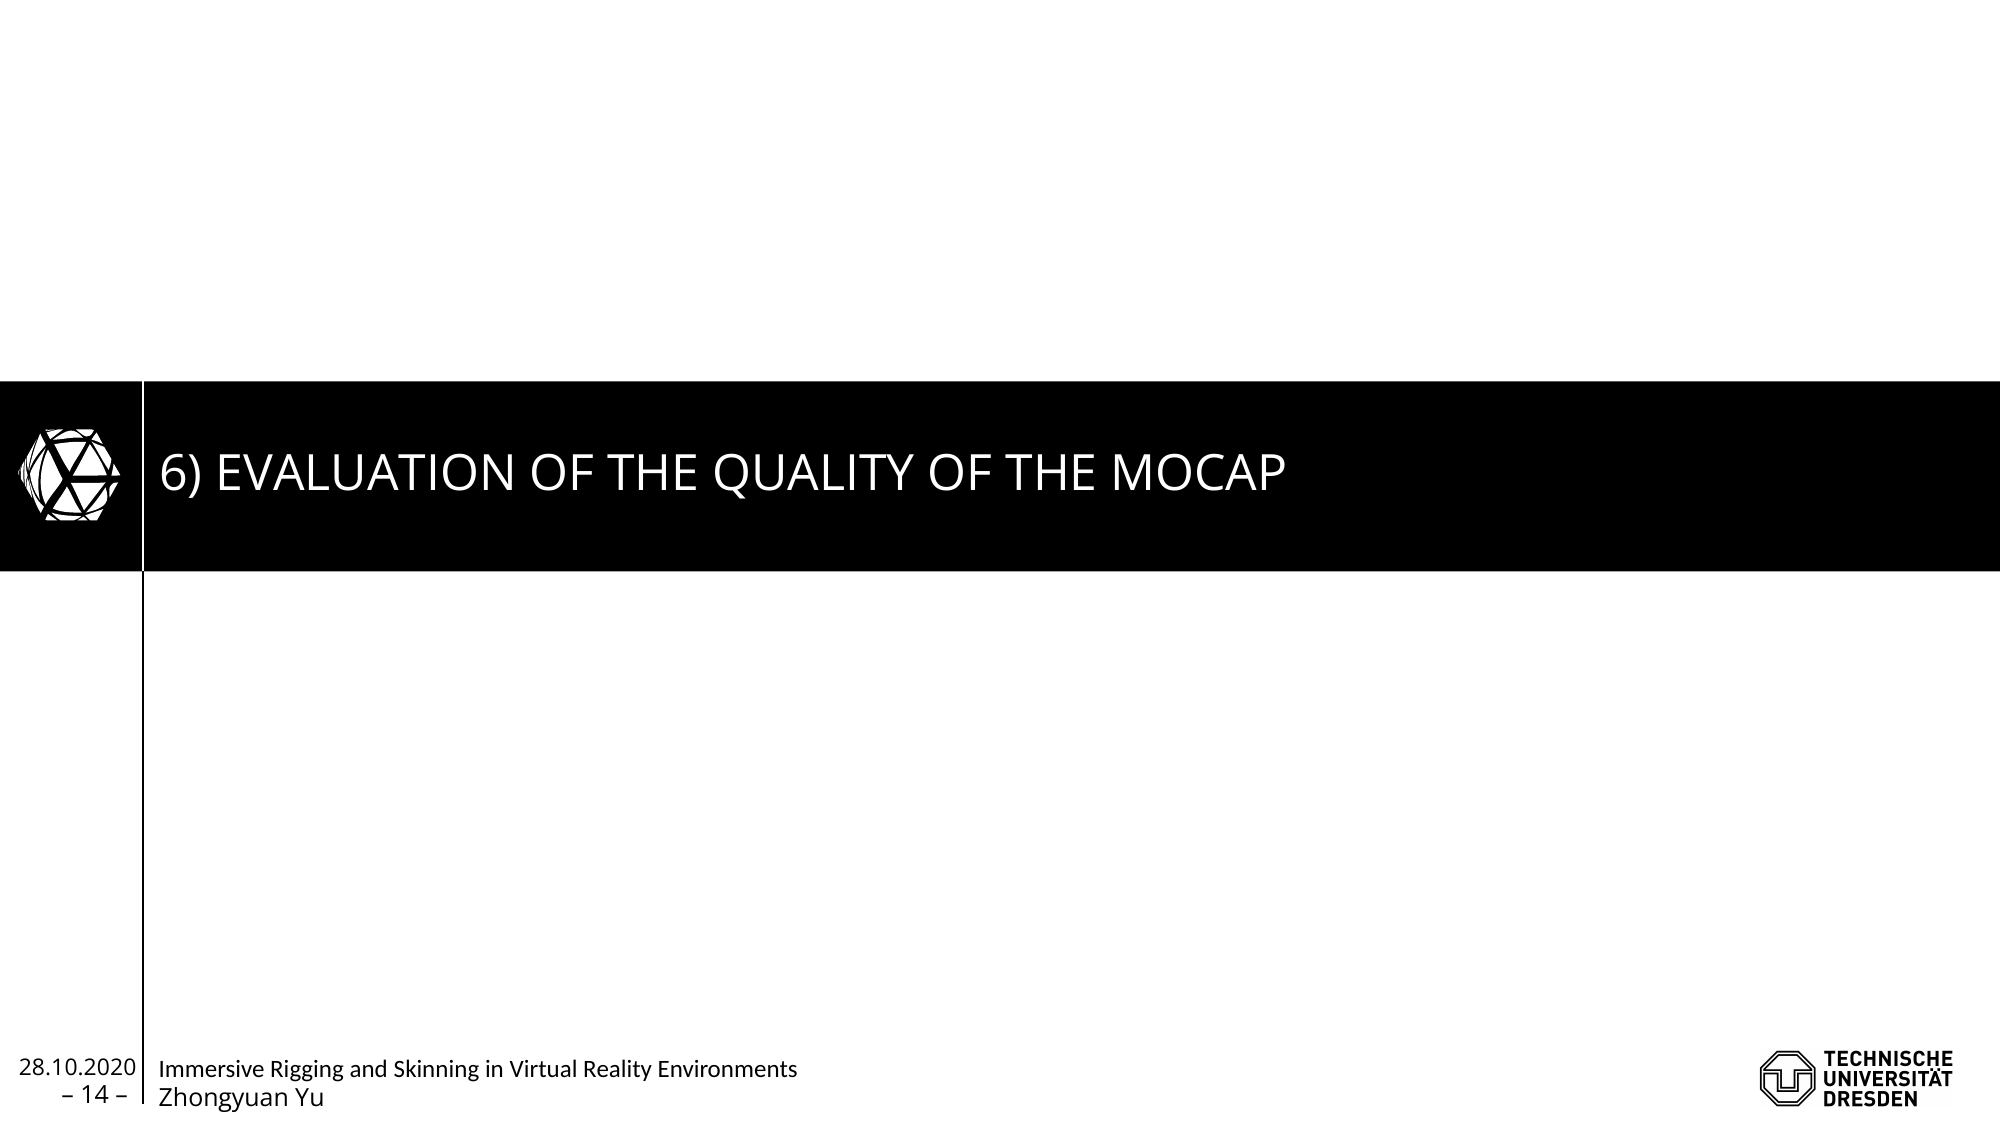

# 6) Evaluation of the quality of the mocap

28.10.2020
– 14 –